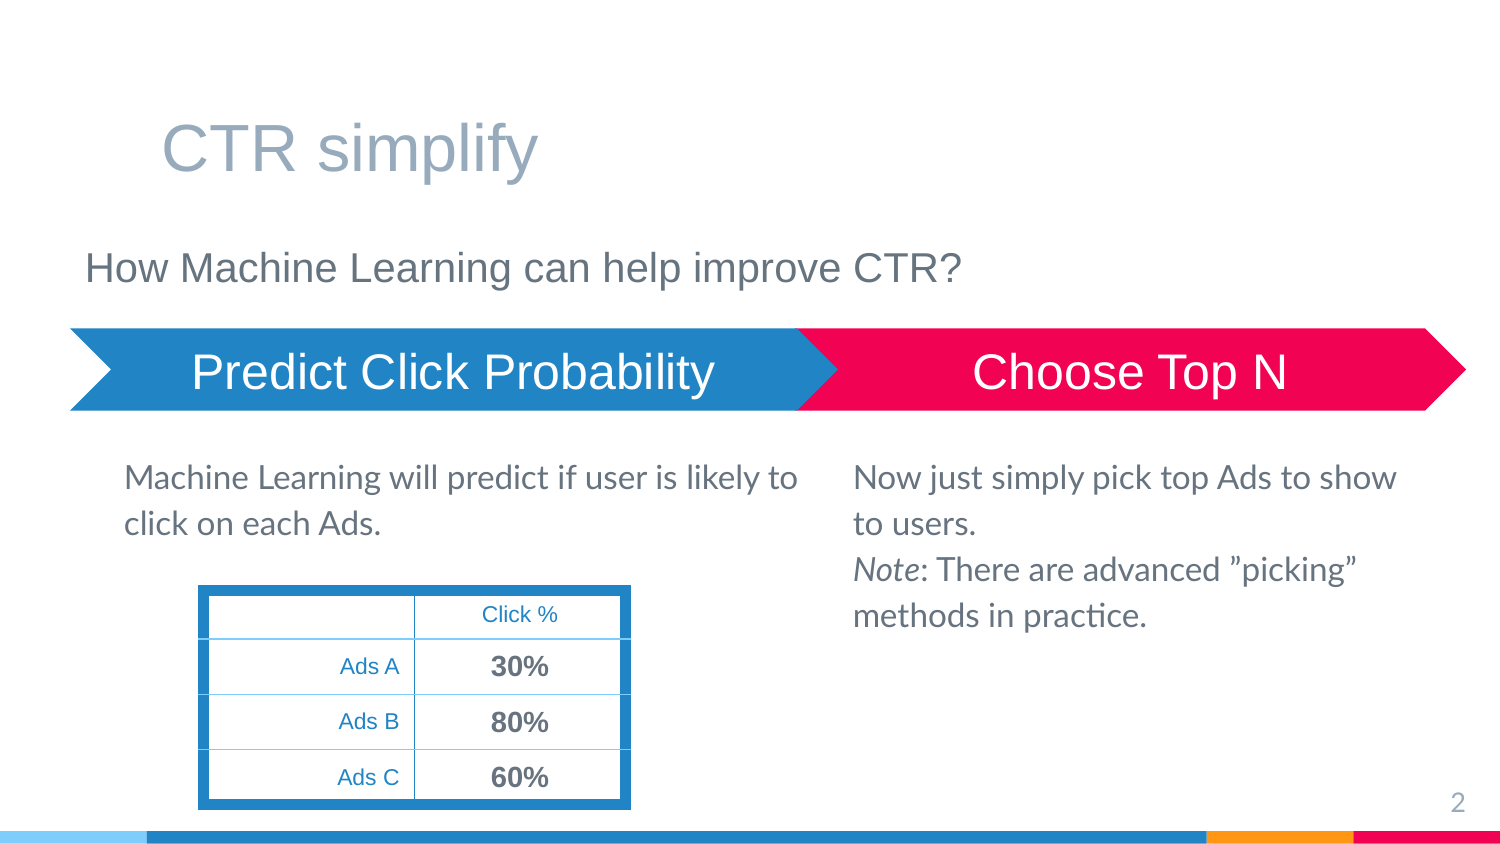

# CTR simplify
How Machine Learning can help improve CTR?
Predict Click Probability
Choose Top N
Now just simply pick top Ads to show to users.
Note: There are advanced ”picking” methods in practice.
Machine Learning will predict if user is likely to click on each Ads.

|  | Click % |
| --- | --- |
| Ads A | 30% |
| Ads B | 80% |
| Ads C | 60% |
2